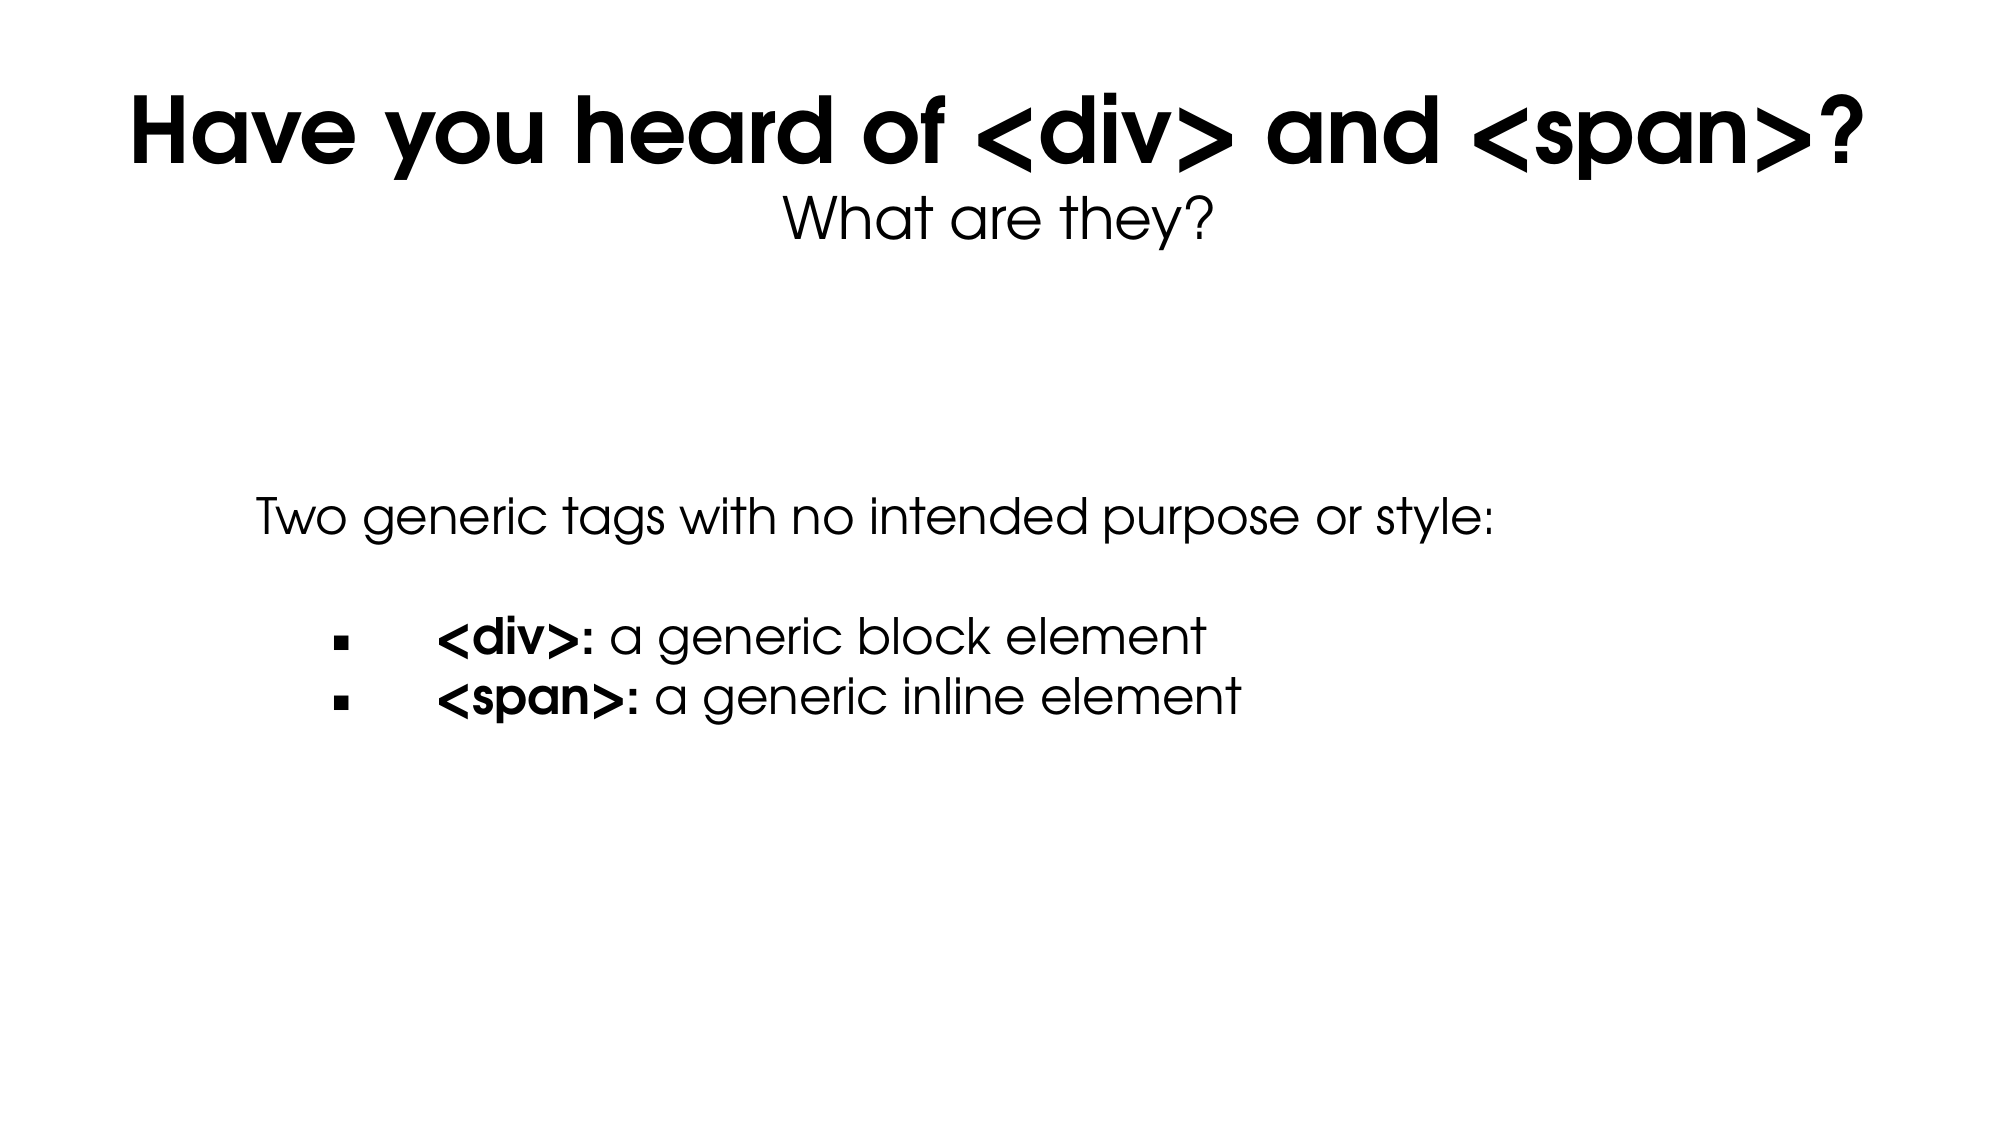

Have you heard of <div> and <span>?
What are they?
Two generic tags with no intended purpose or style:

<div>: a generic block element
<span>: a generic inline element